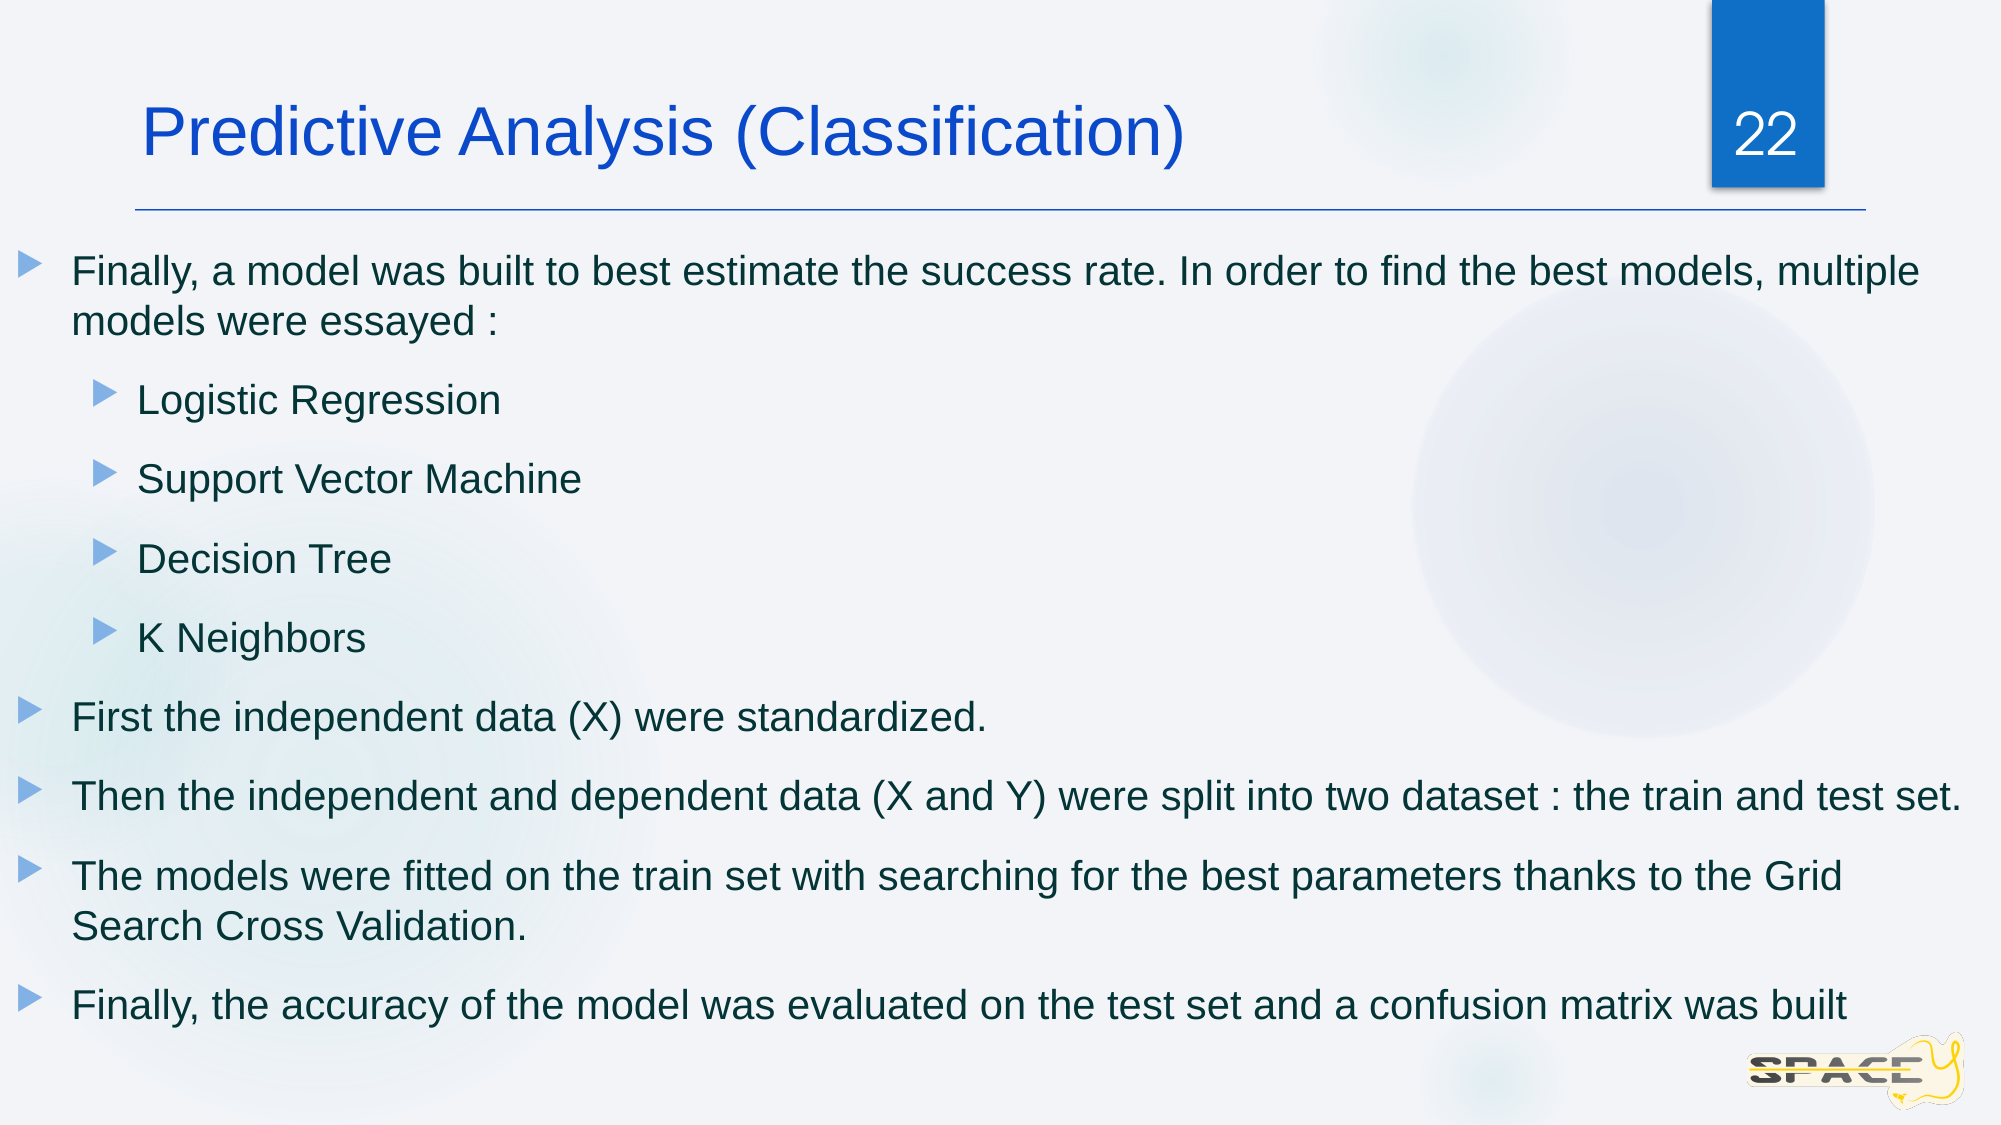

22
Predictive Analysis (Classification)
Finally, a model was built to best estimate the success rate. In order to find the best models, multiple models were essayed :
Logistic Regression
Support Vector Machine
Decision Tree
K Neighbors
First the independent data (X) were standardized.
Then the independent and dependent data (X and Y) were split into two dataset : the train and test set.
The models were fitted on the train set with searching for the best parameters thanks to the Grid Search Cross Validation.
Finally, the accuracy of the model was evaluated on the test set and a confusion matrix was built